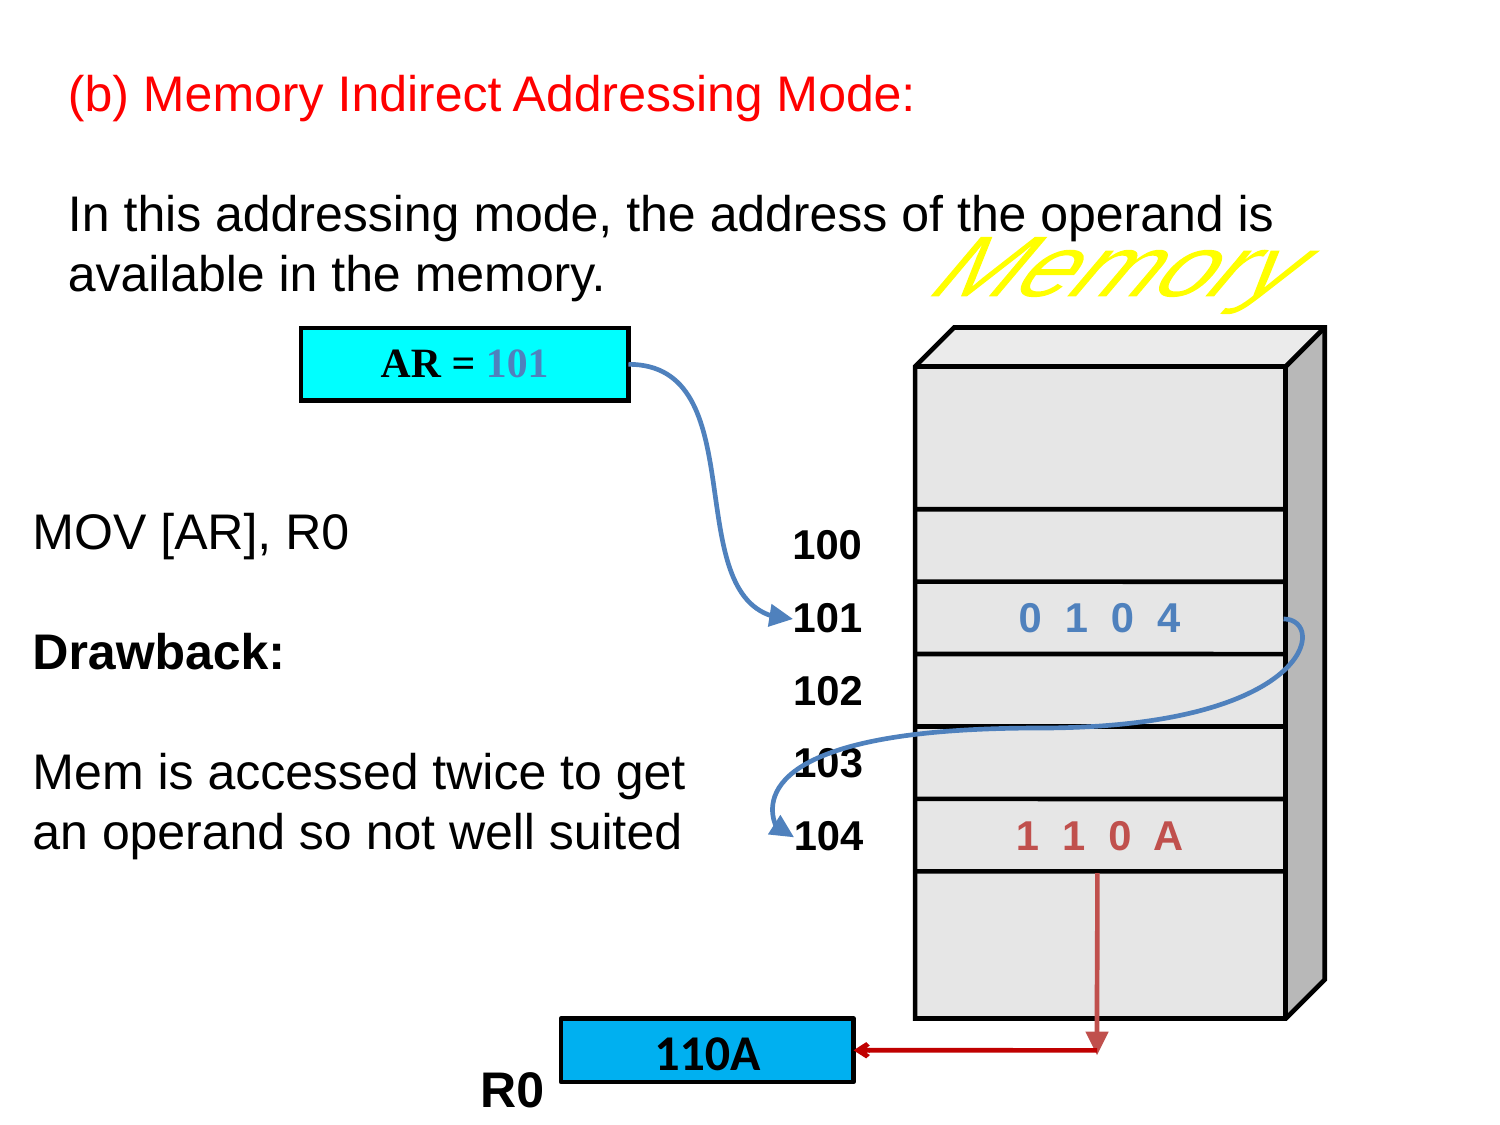

(b) Memory Indirect Addressing Mode:

In this addressing mode, the address of the operand is available in the memory.
 Memory

100

101

102

103

104

AR = 101
MOV [AR], R0

Drawback:

Mem is accessed twice to get an operand so not well suited
0  1  0  4
1  1  0  A
110A
R0